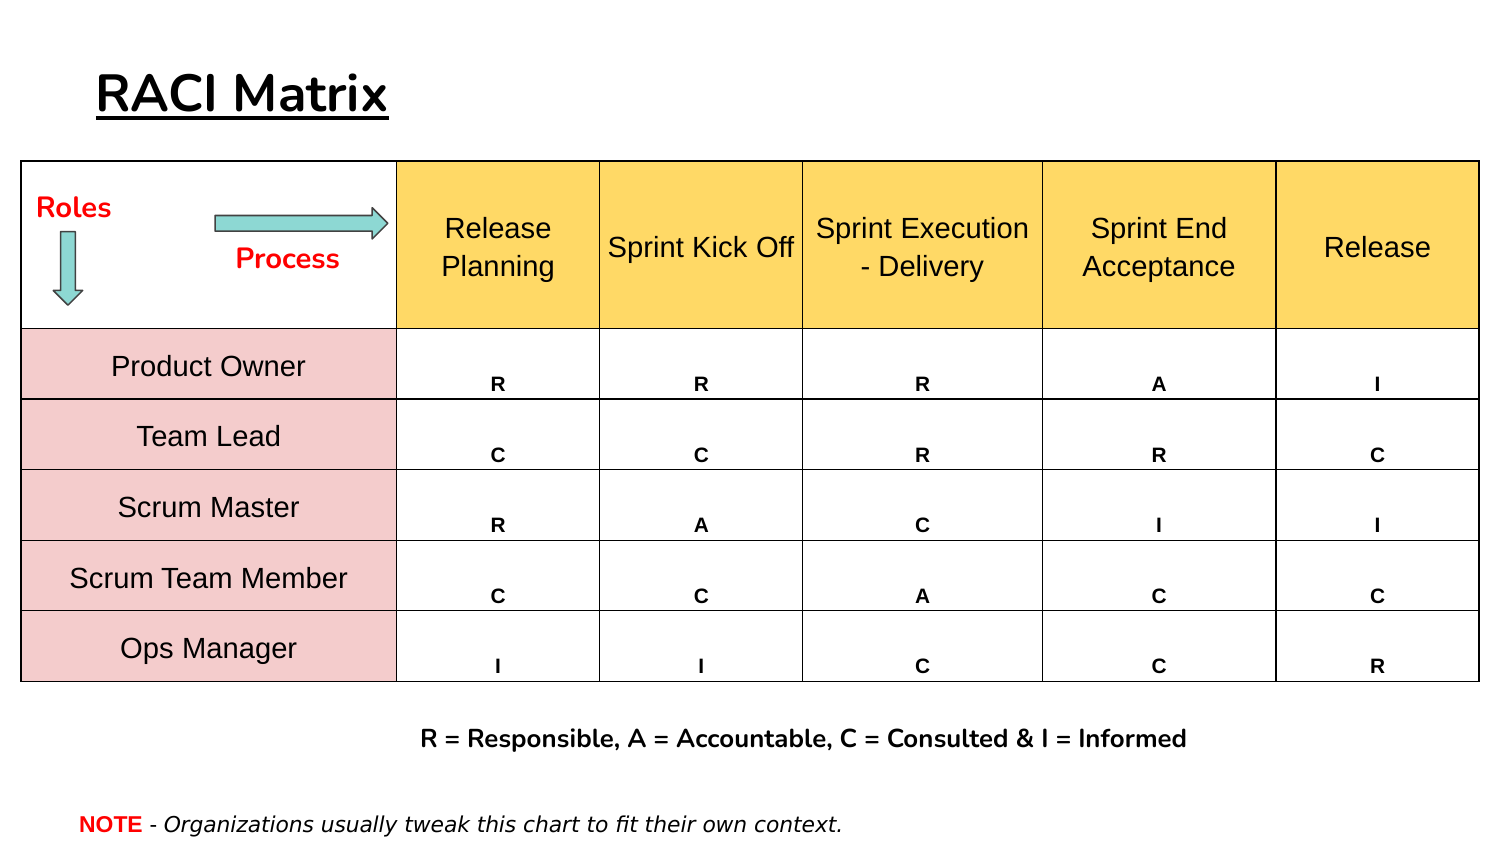

RACI Matrix
|  | Release Planning | Sprint Kick Off | Sprint Execution - Delivery | Sprint End Acceptance | Release |
| --- | --- | --- | --- | --- | --- |
| Product Owner | R | R | R | A | I |
| Team Lead | C | C | R | R | C |
| Scrum Master | R | A | C | I | I |
| Scrum Team Member | C | C | A | C | C |
| Ops Manager | I | I | C | C | R |
Roles

Process

                                        R = Responsible, A = Accountable, C = Consulted & I = Informed
NOTE - Organizations usually tweak this chart to fit their own context.